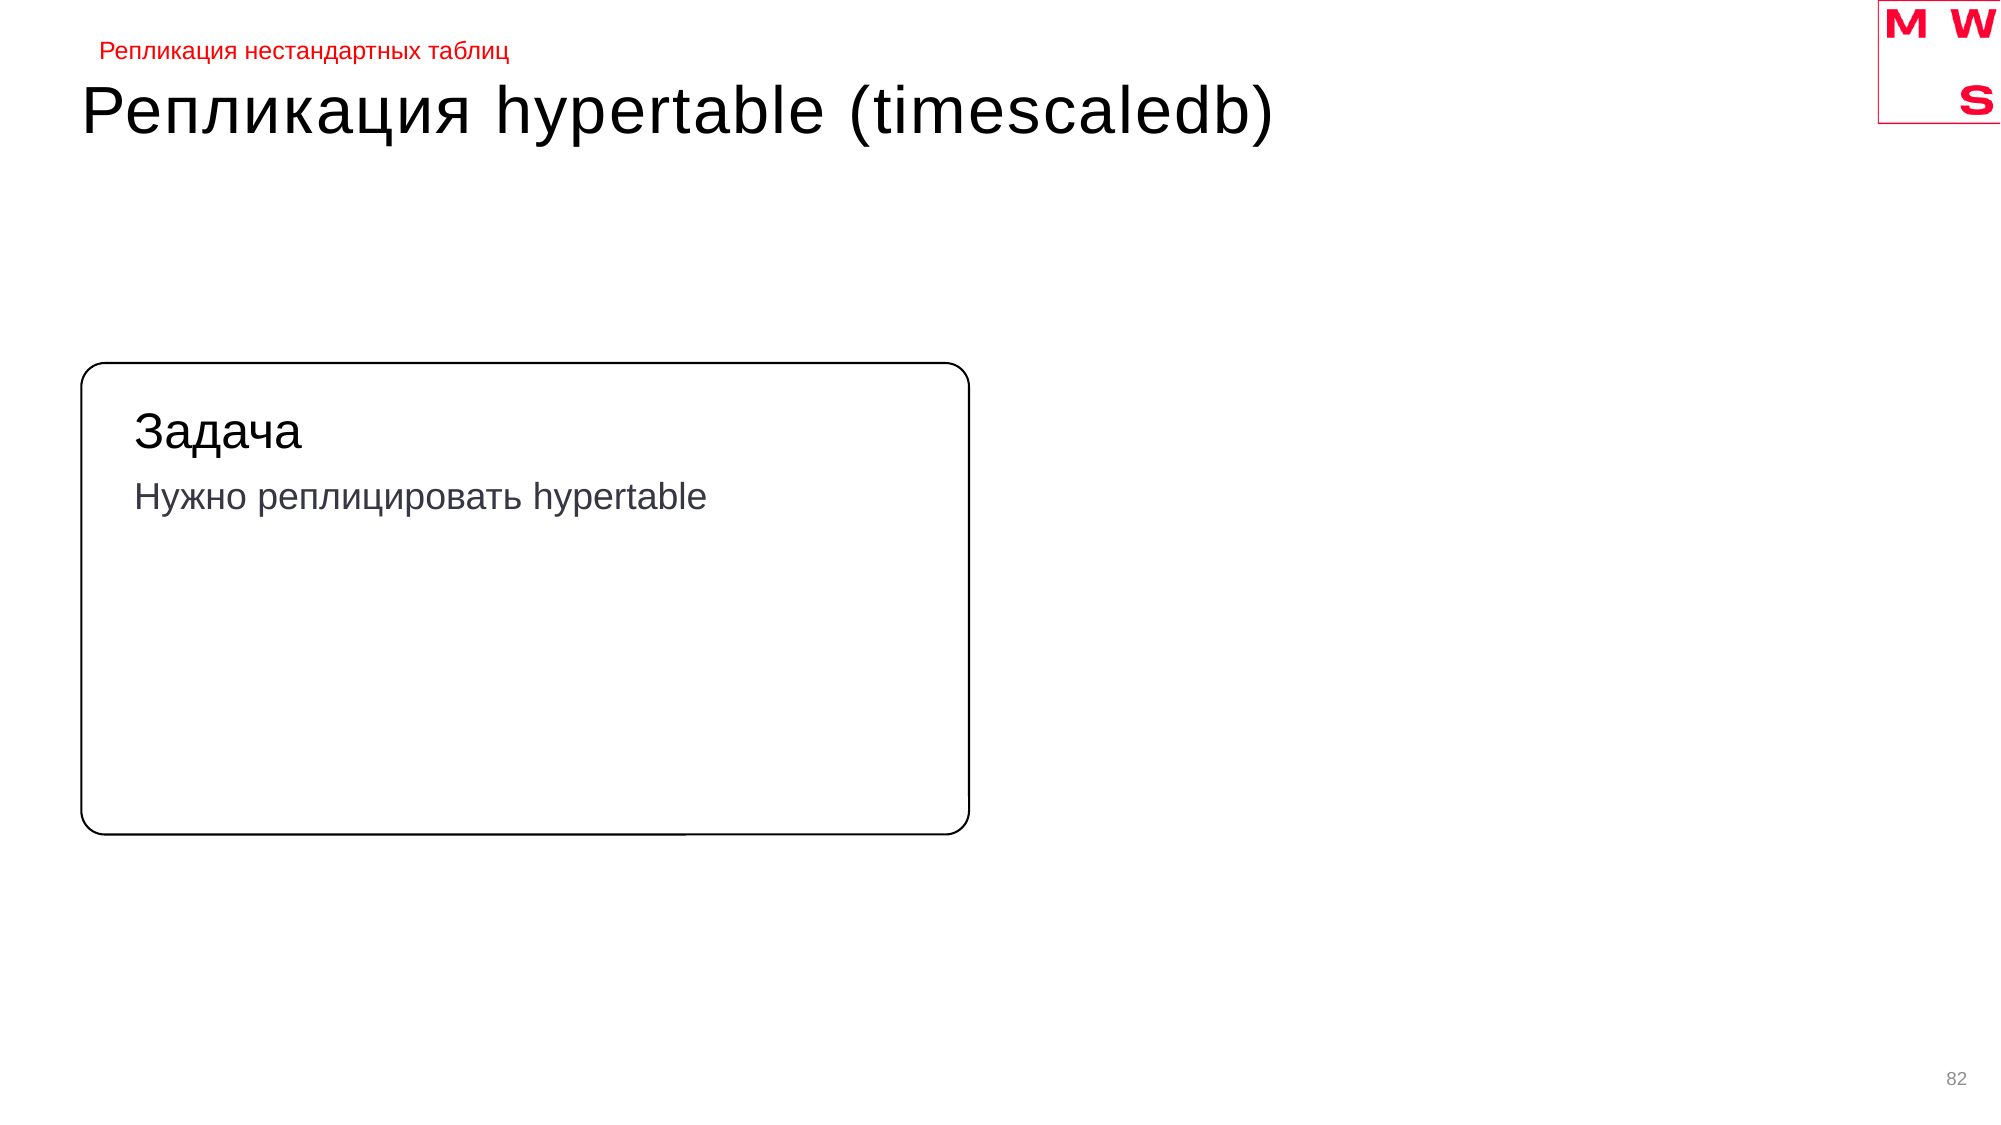

Репликация нестандартных таблиц
# Репликация hypertable (timescaledb)

Задача
Нужно реплицировать hypertable
82